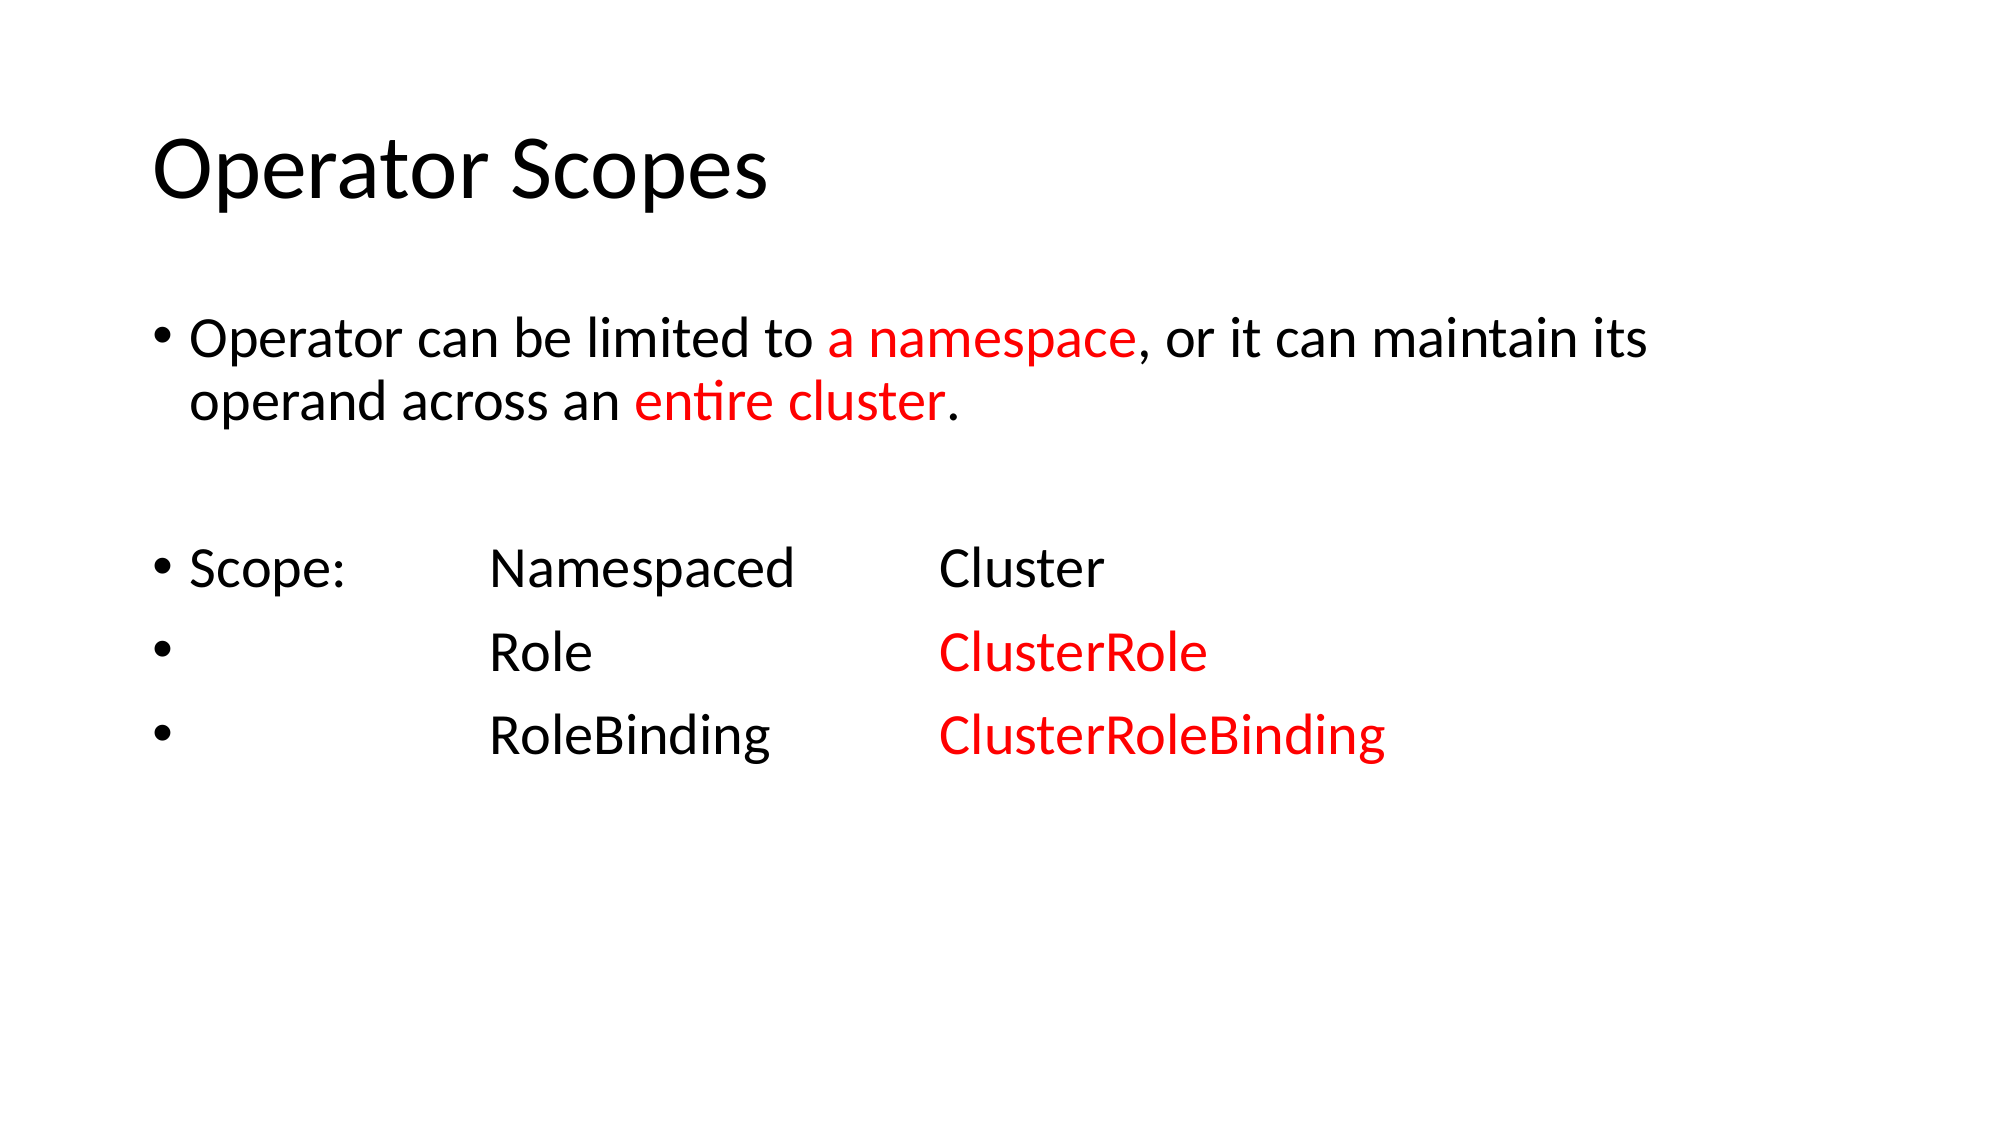

# Operator Scopes
Operator can be limited to a namespace, or it can maintain its operand across an entire cluster.

Scope: 	Namespaced 	Cluster
                  	Role 			ClusterRole
 		RoleBinding 		ClusterRoleBinding